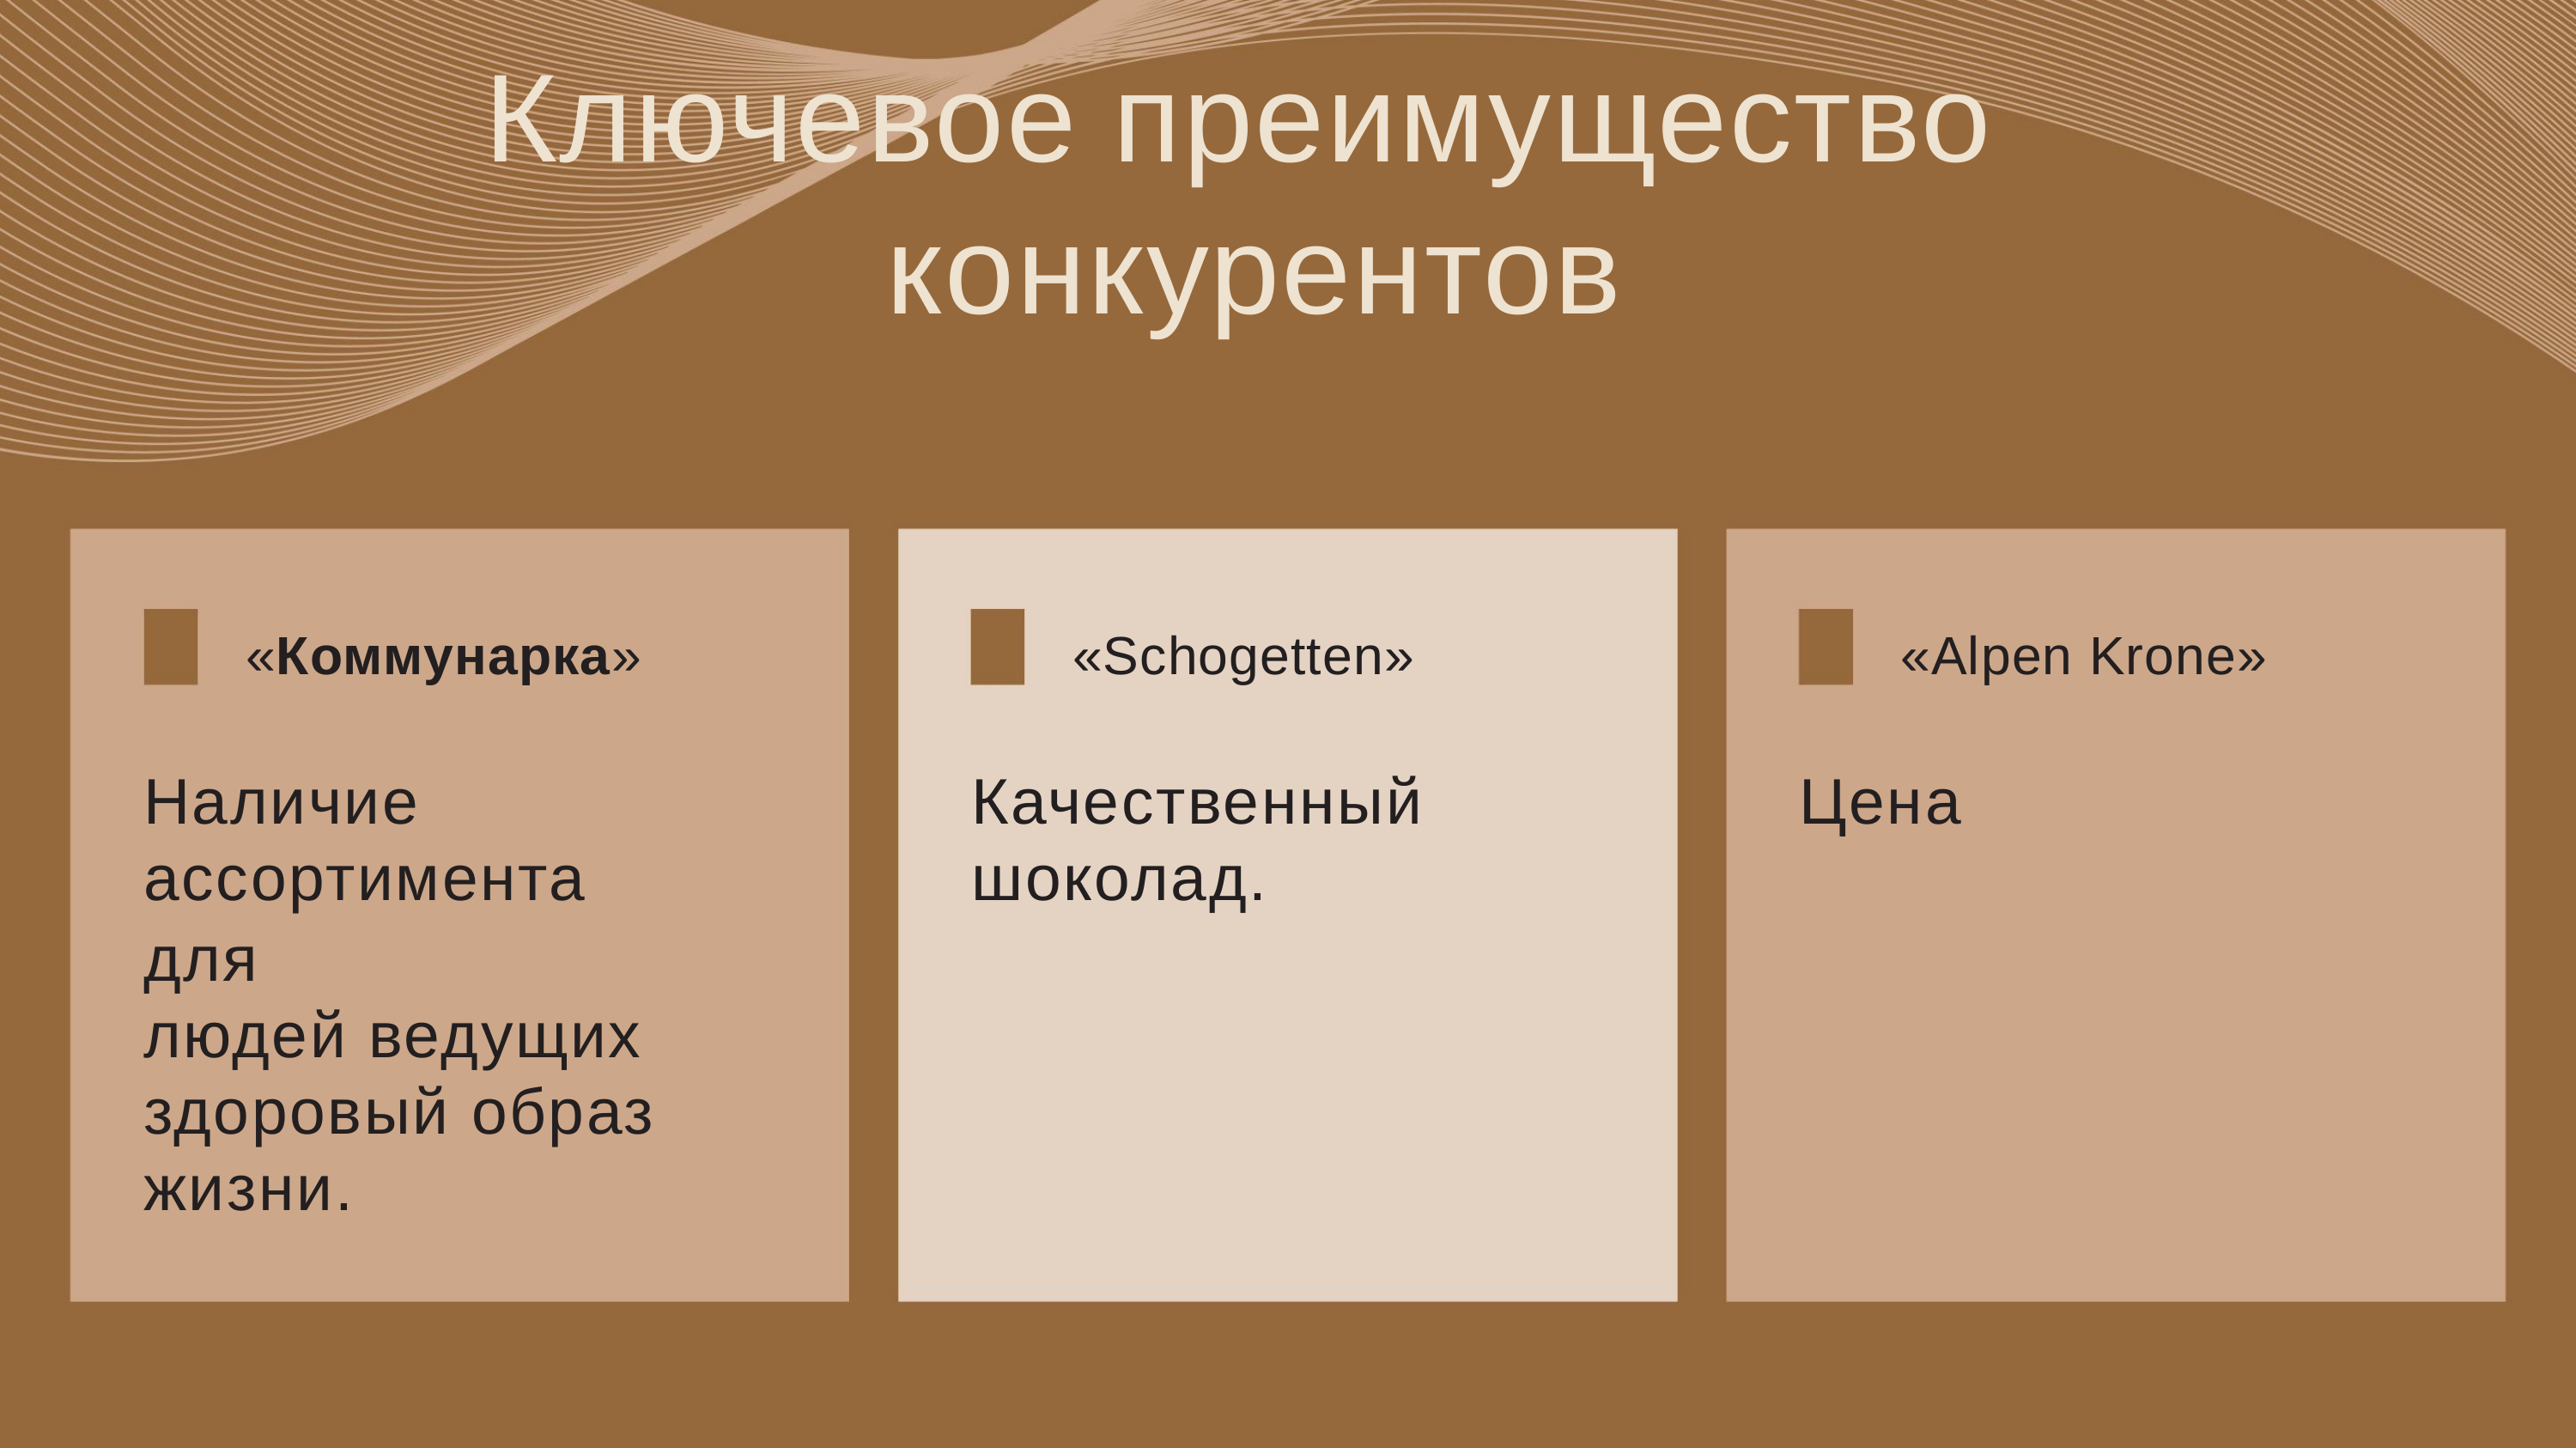

Ключевое преимущество
конкурентов
«Коммунарка»
«Schogetten»
«Alpen Krone»
Наличие
Качественный
шоколад.
Цена
ассортимента для
людей ведущих
здоровый образ
жизни.